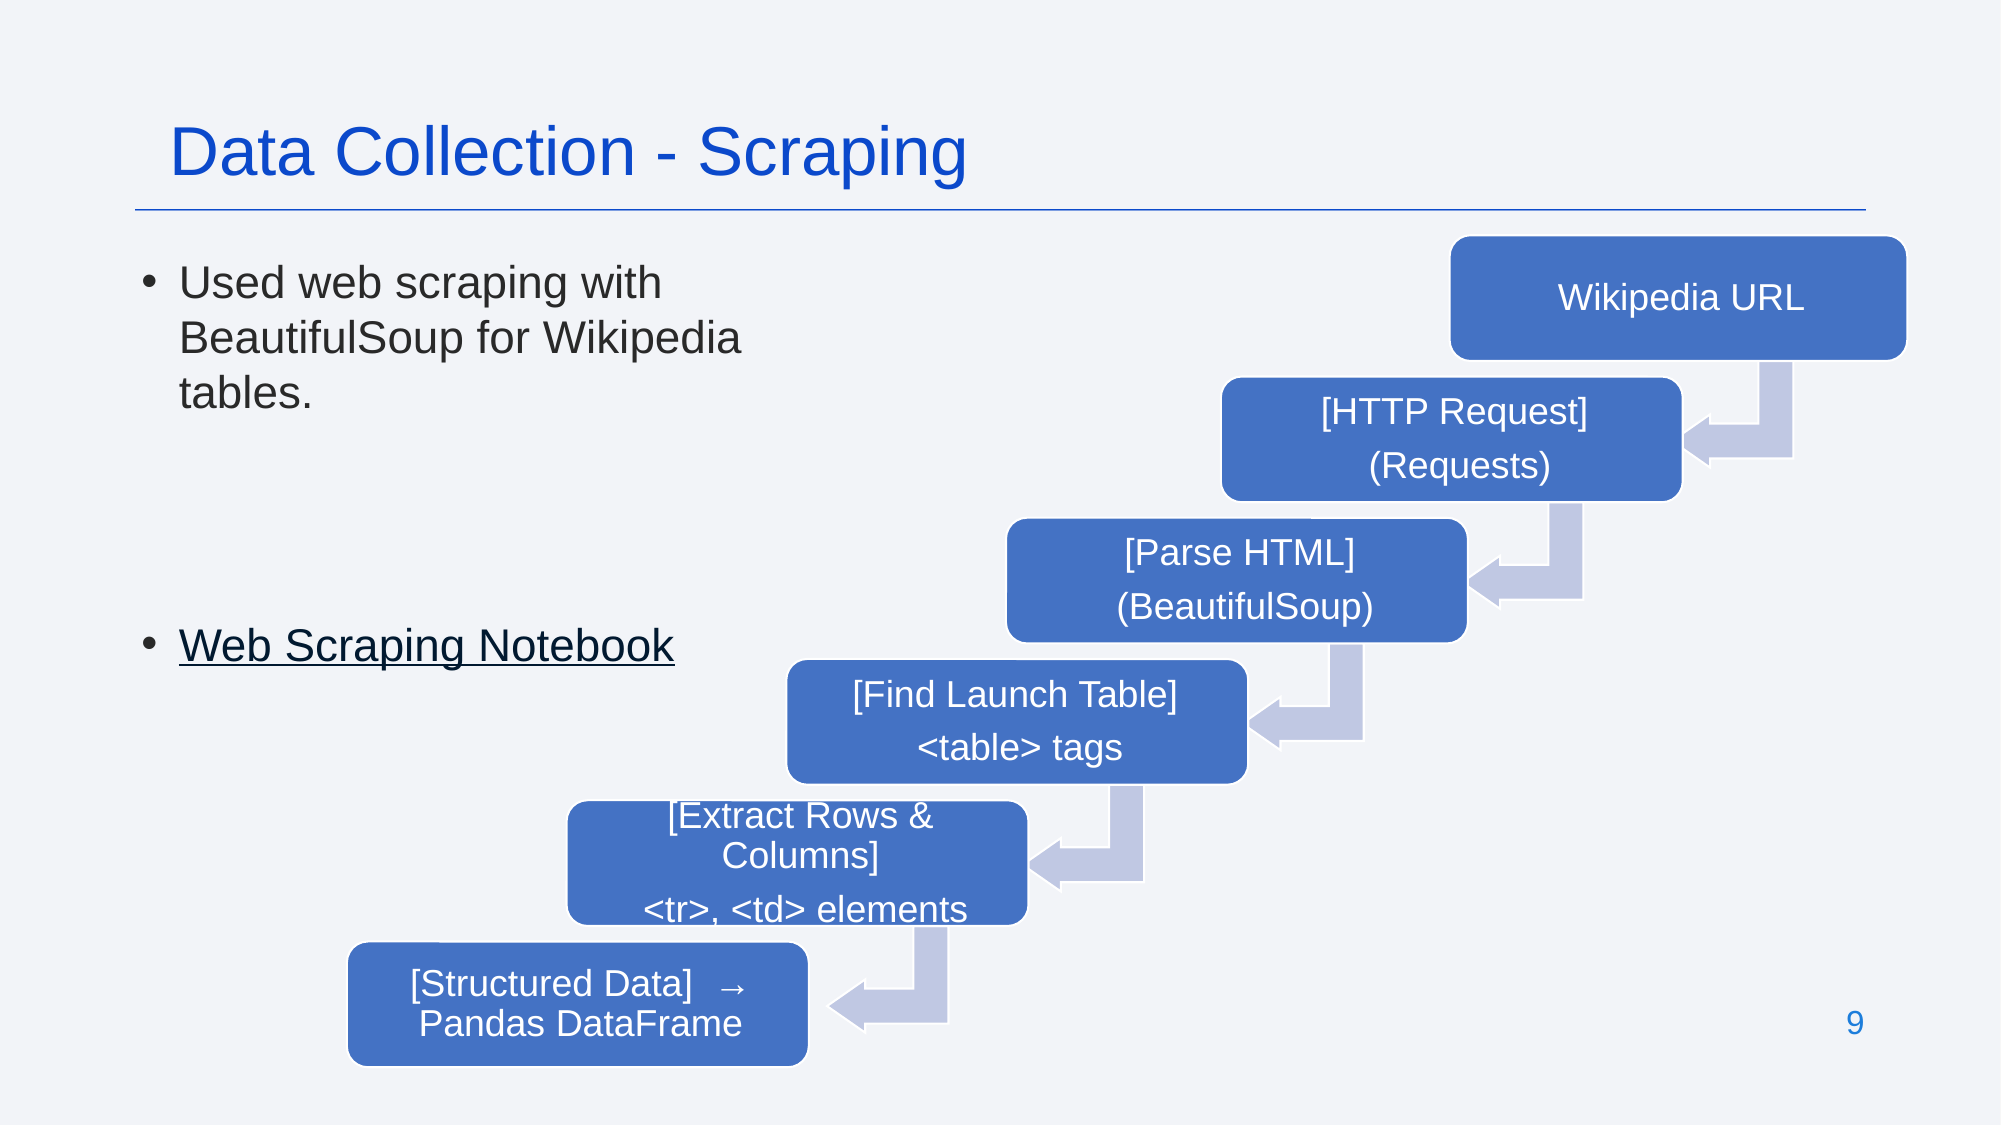

Data Collection - Scraping
Wikipedia URL
[HTTP Request]
 (Requests)
[Parse HTML]
 (BeautifulSoup)
[Find Launch Table]
<table> tags
[Extract Rows & Columns]
 <tr>, <td> elements
[Structured Data]  → Pandas DataFrame
Used web scraping with BeautifulSoup for Wikipedia tables.

Web Scraping Notebook
9